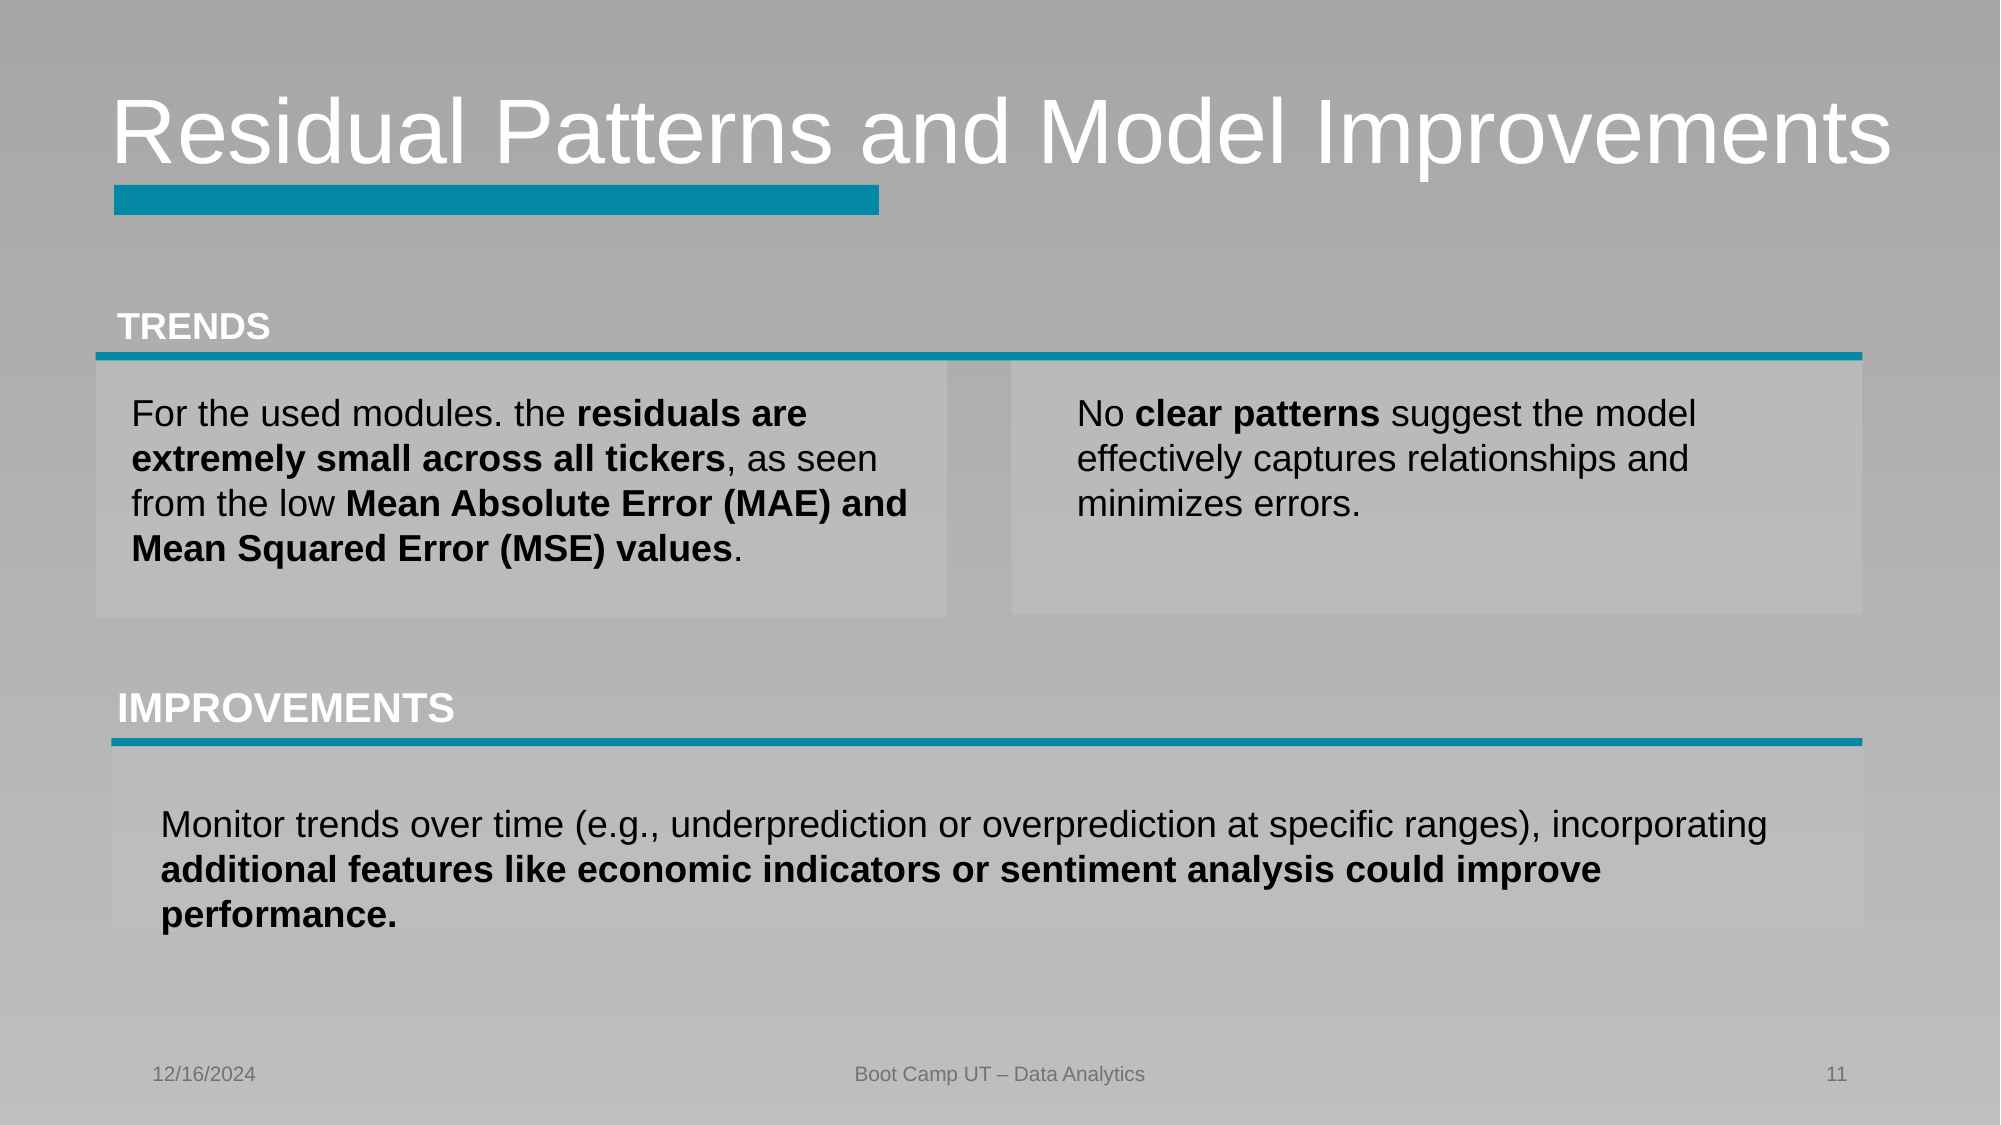

# Residual Patterns and Model Improvements

TRENDS

No clear patterns suggest the model effectively captures relationships and minimizes errors.
For the used modules. the residuals are extremely small across all tickers, as seen from the low Mean Absolute Error (MAE) and Mean Squared Error (MSE) values.
IMPROVEMENTS

Monitor trends over time (e.g., underprediction or overprediction at specific ranges), incorporating additional features like economic indicators or sentiment analysis could improve performance.
12/16/2024
Boot Camp UT – Data Analytics
11